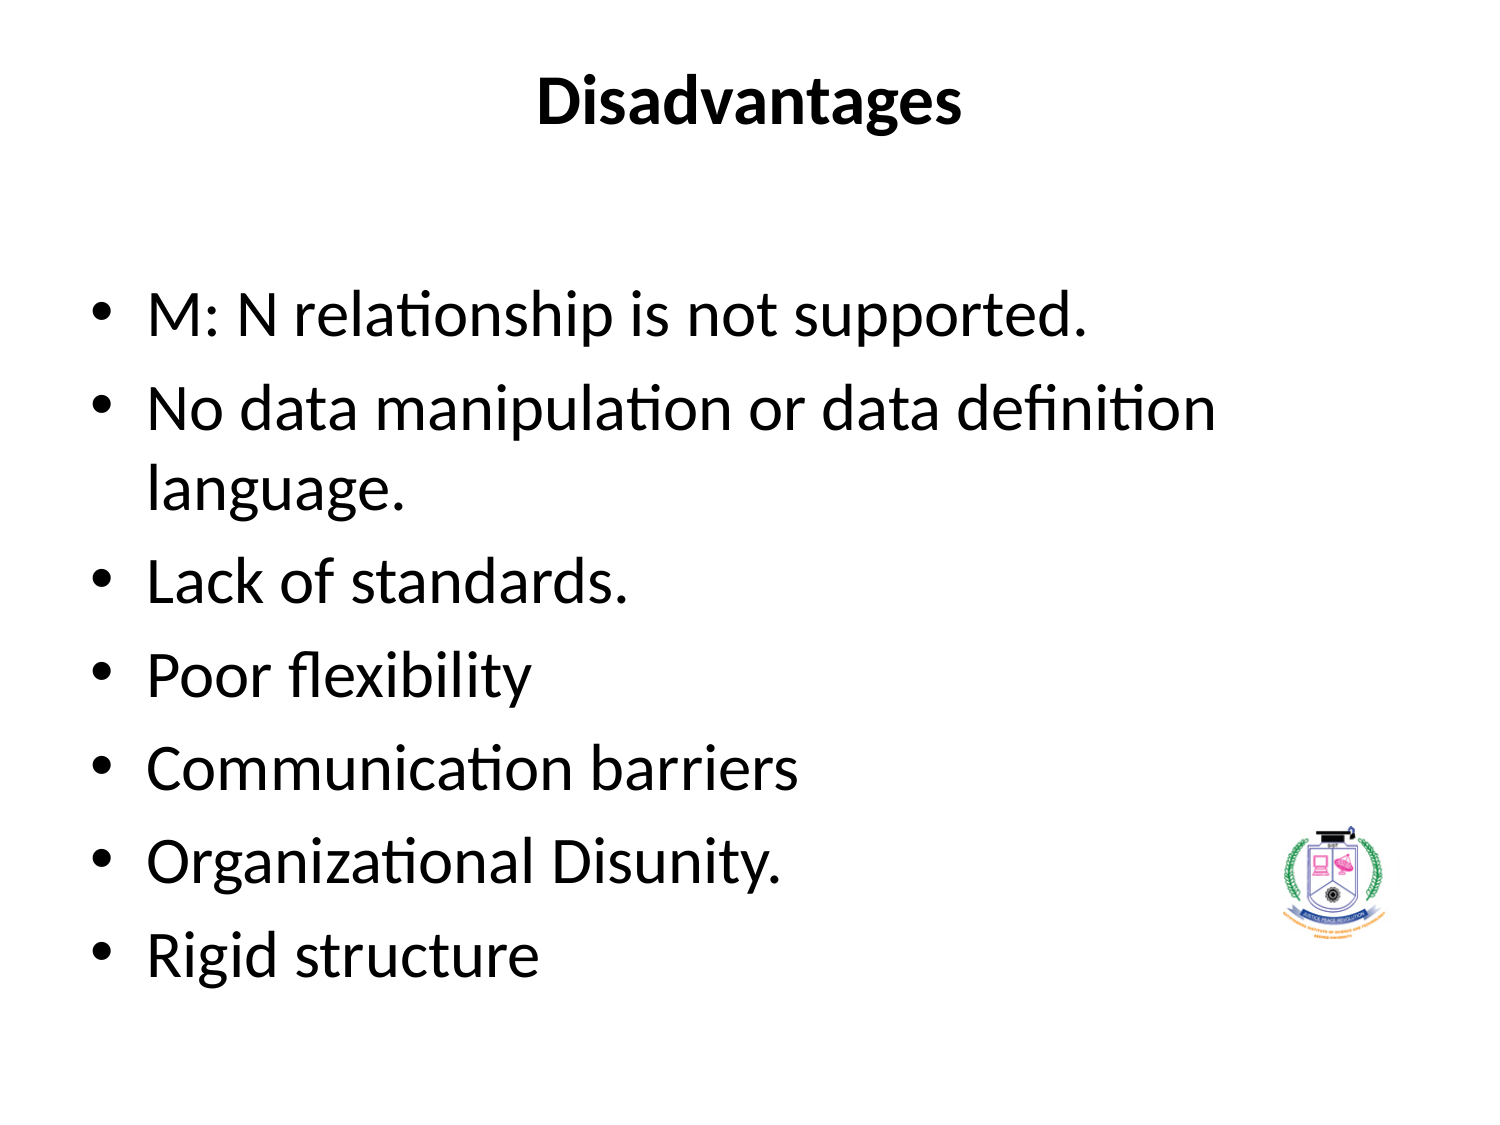

# Disadvantages
M: N relationship is not supported.
No data manipulation or data definition language.
Lack of standards.
Poor flexibility
Communication barriers
Organizational Disunity.
Rigid structure